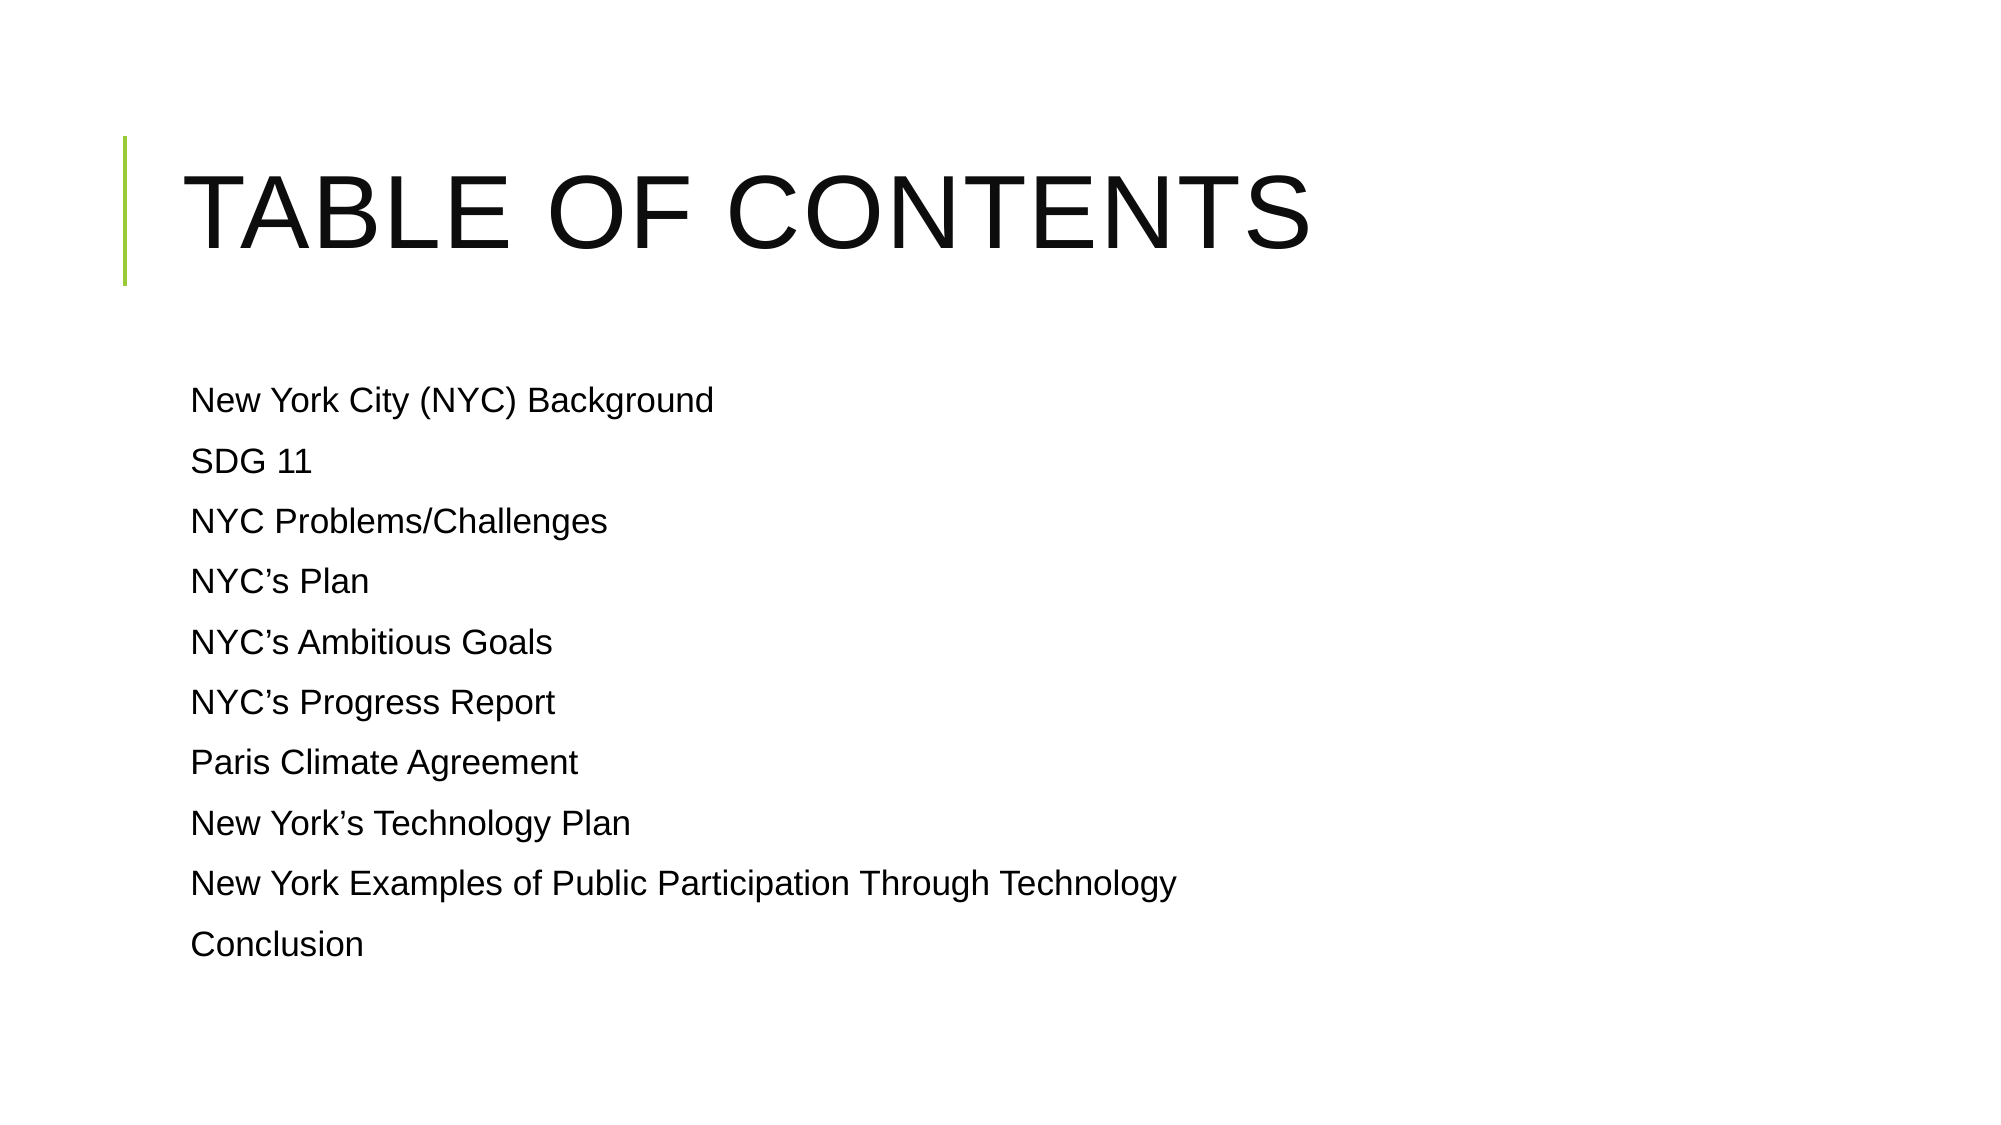

# Table of Contents
New York City (NYC) Background
SDG 11
NYC Problems/Challenges
NYC’s Plan
NYC’s Ambitious Goals
NYC’s Progress Report
Paris Climate Agreement
New York’s Technology Plan
New York Examples of Public Participation Through Technology
Conclusion